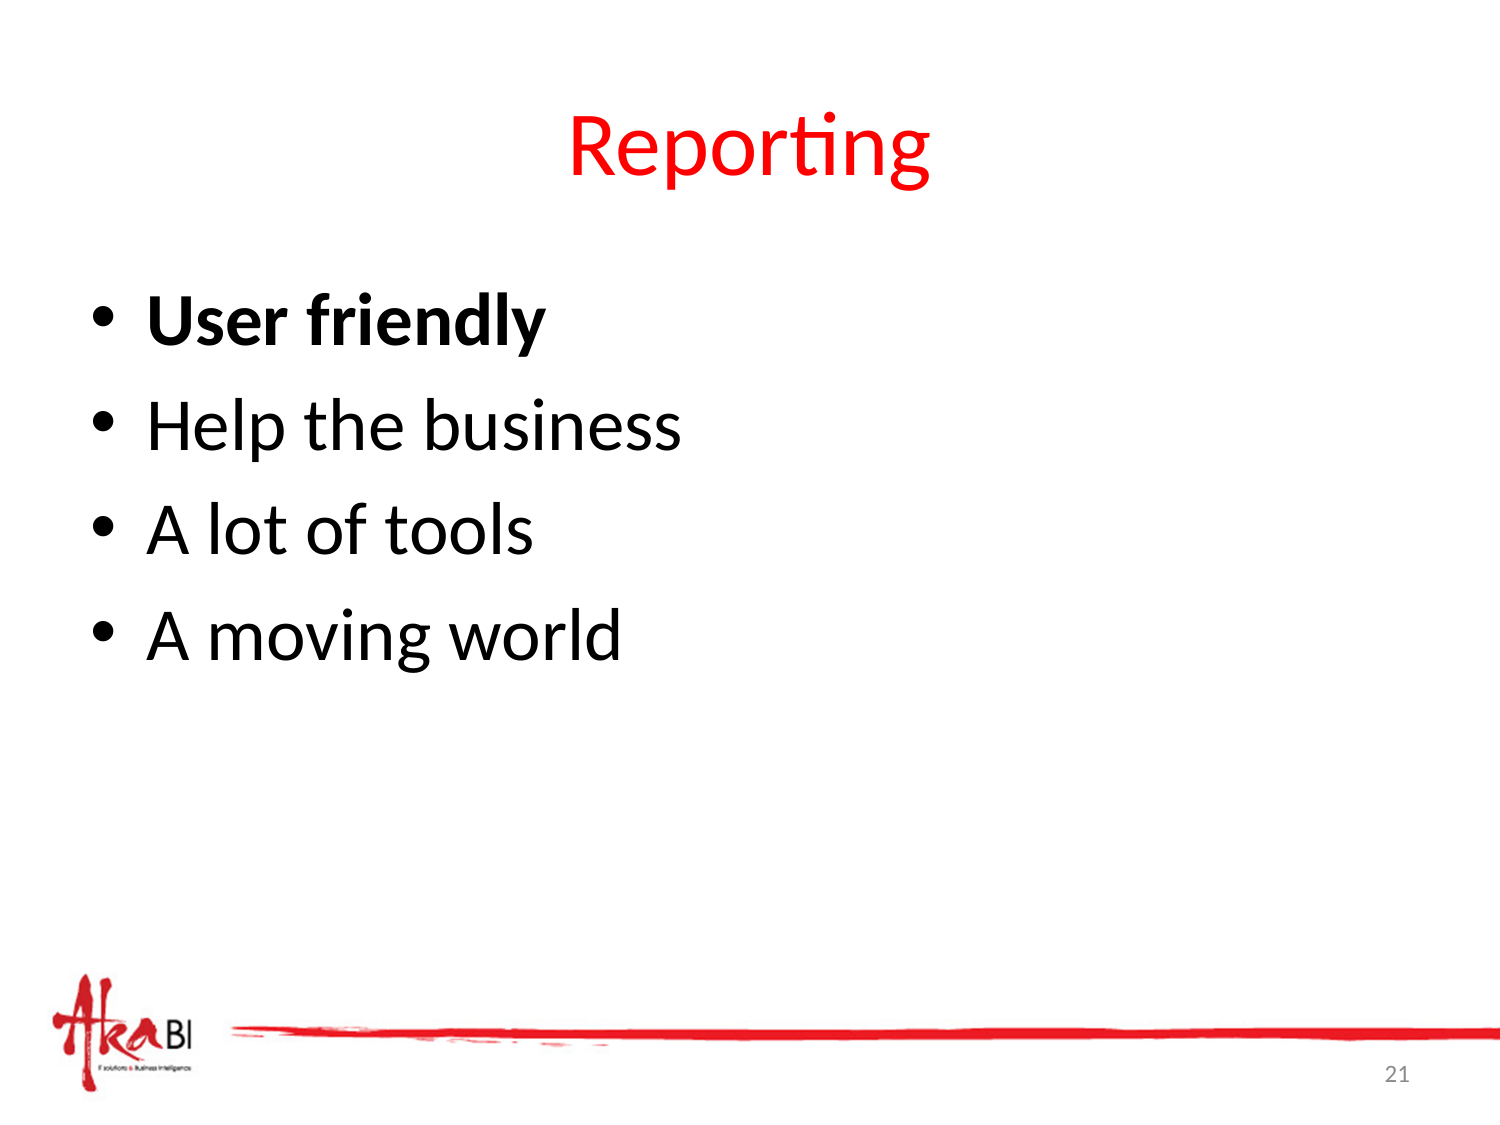

# Reporting
User friendly
Help the business
A lot of tools
A moving world

21